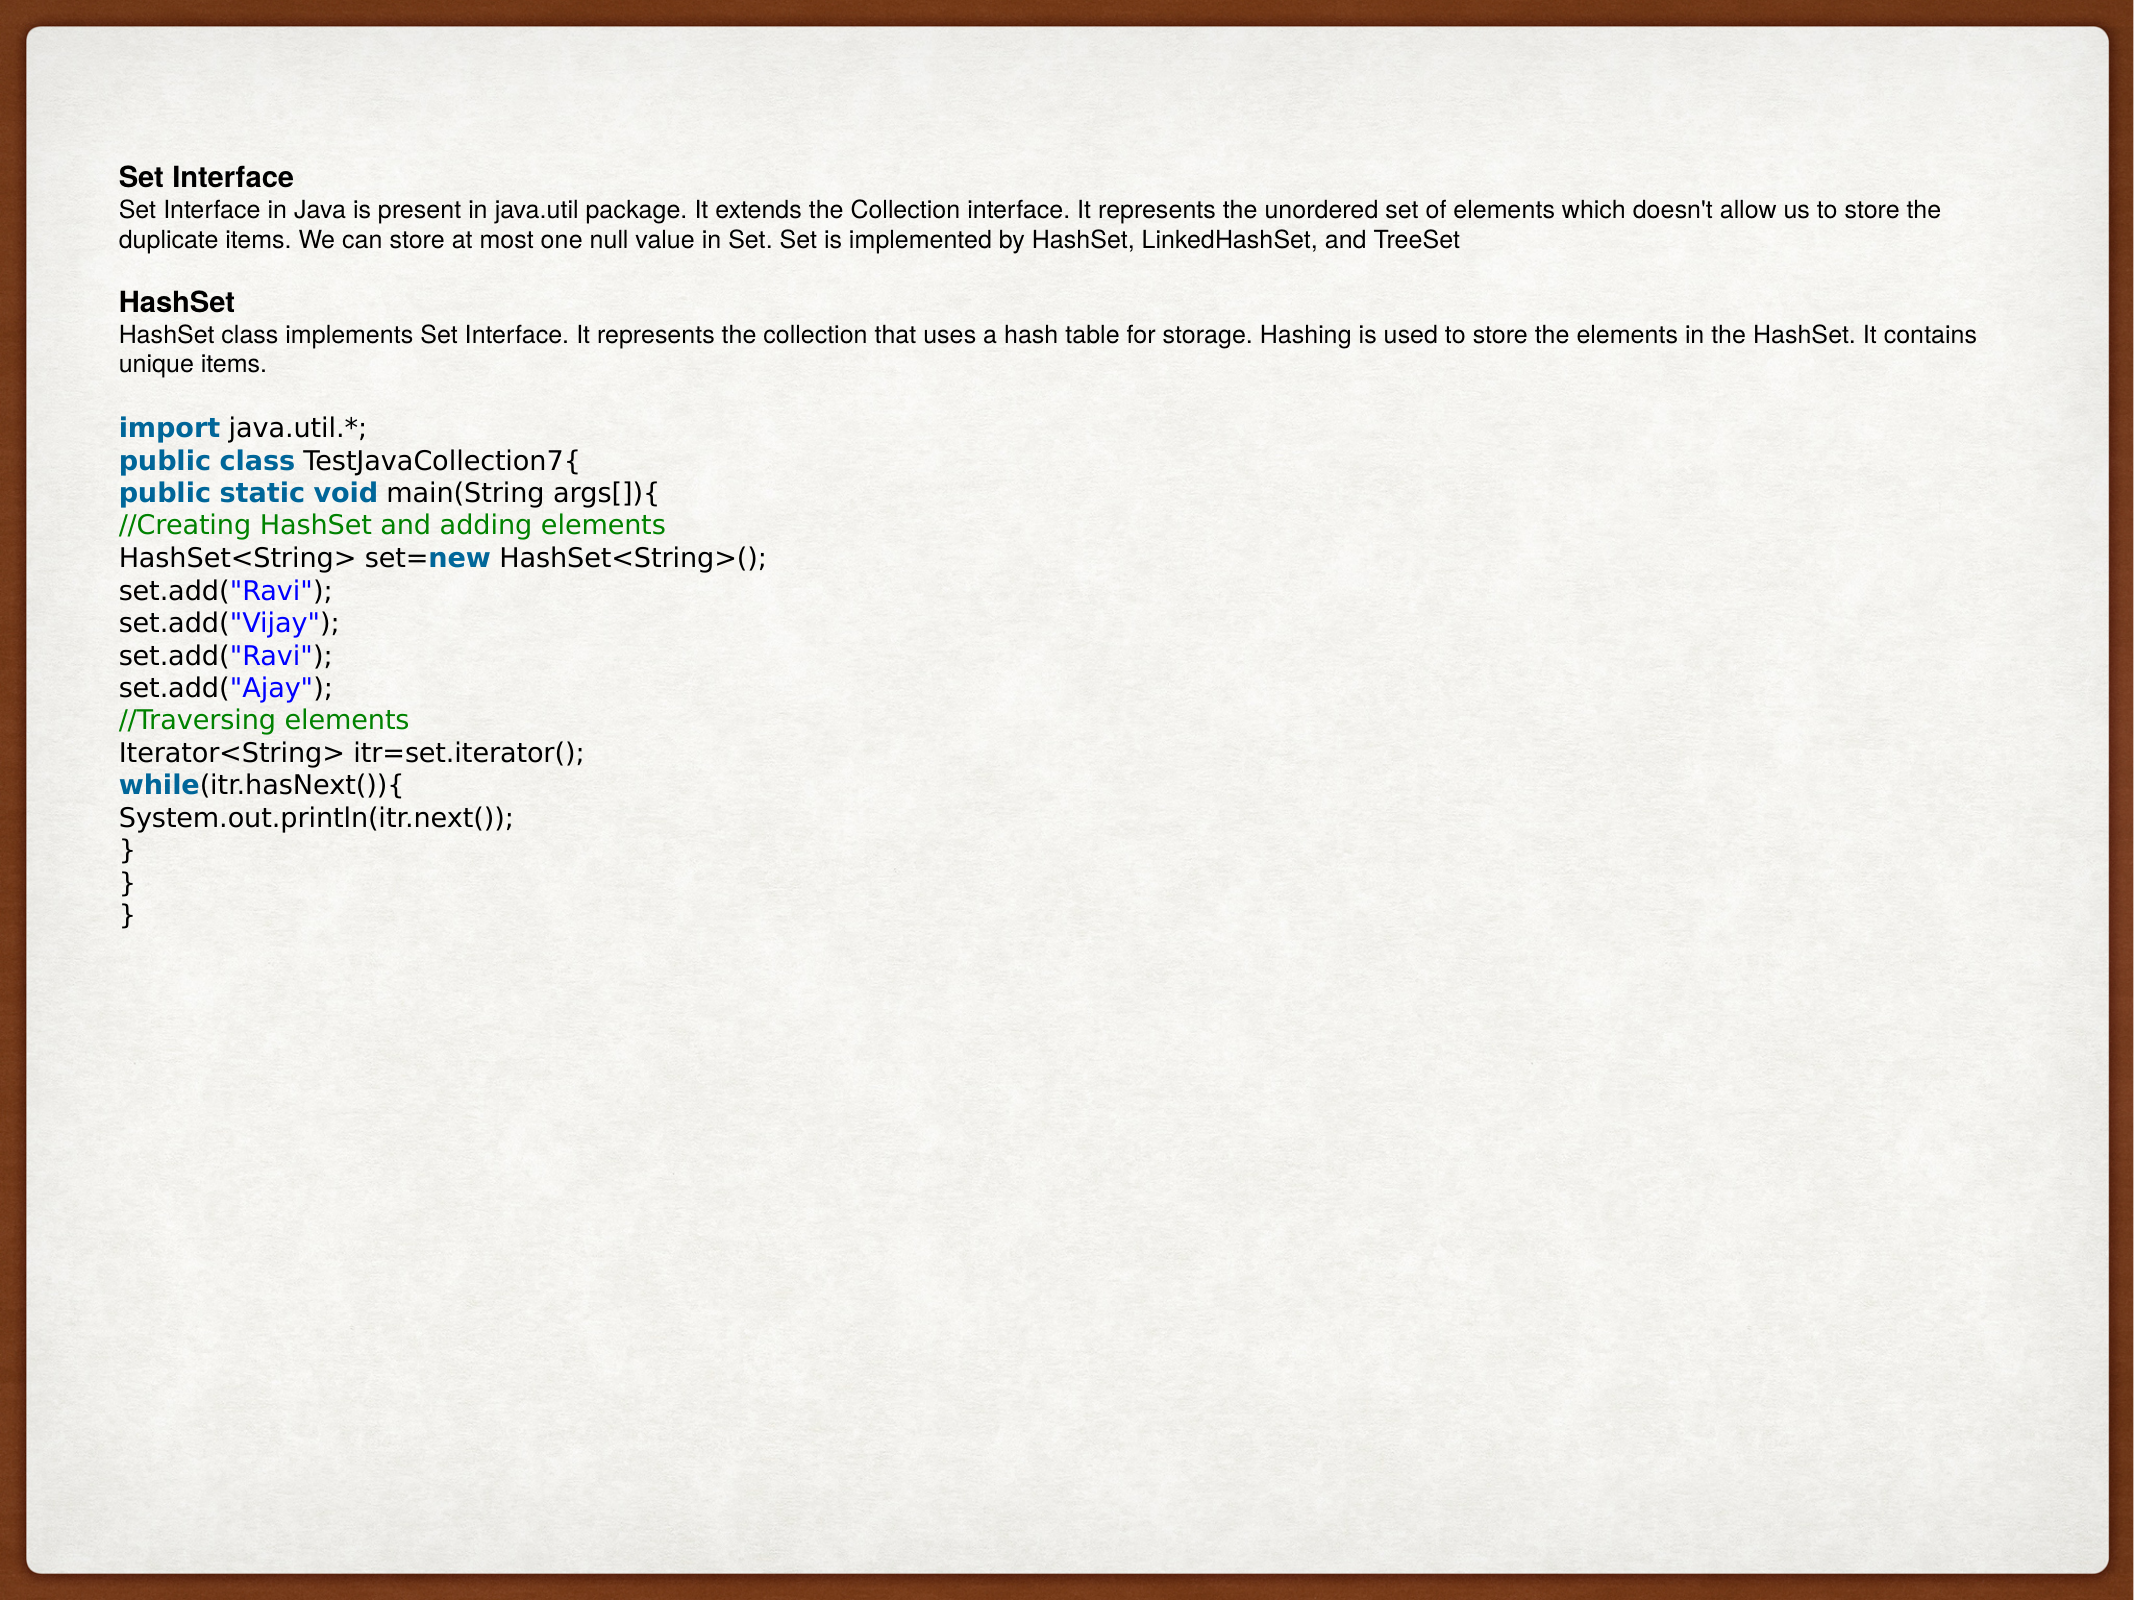

Set Interface
Set Interface in Java is present in java.util package. It extends the Collection interface. It represents the unordered set of elements which doesn't allow us to store the duplicate items. We can store at most one null value in Set. Set is implemented by HashSet, LinkedHashSet, and TreeSet

HashSet
HashSet class implements Set Interface. It represents the collection that uses a hash table for storage. Hashing is used to store the elements in the HashSet. It contains unique items.

import java.util.*;
public class TestJavaCollection7{
public static void main(String args[]){
//Creating HashSet and adding elements
HashSet<String> set=new HashSet<String>();
set.add("Ravi");
set.add("Vijay");
set.add("Ravi");
set.add("Ajay");
//Traversing elements
Iterator<String> itr=set.iterator();
while(itr.hasNext()){
System.out.println(itr.next());
}
}
}